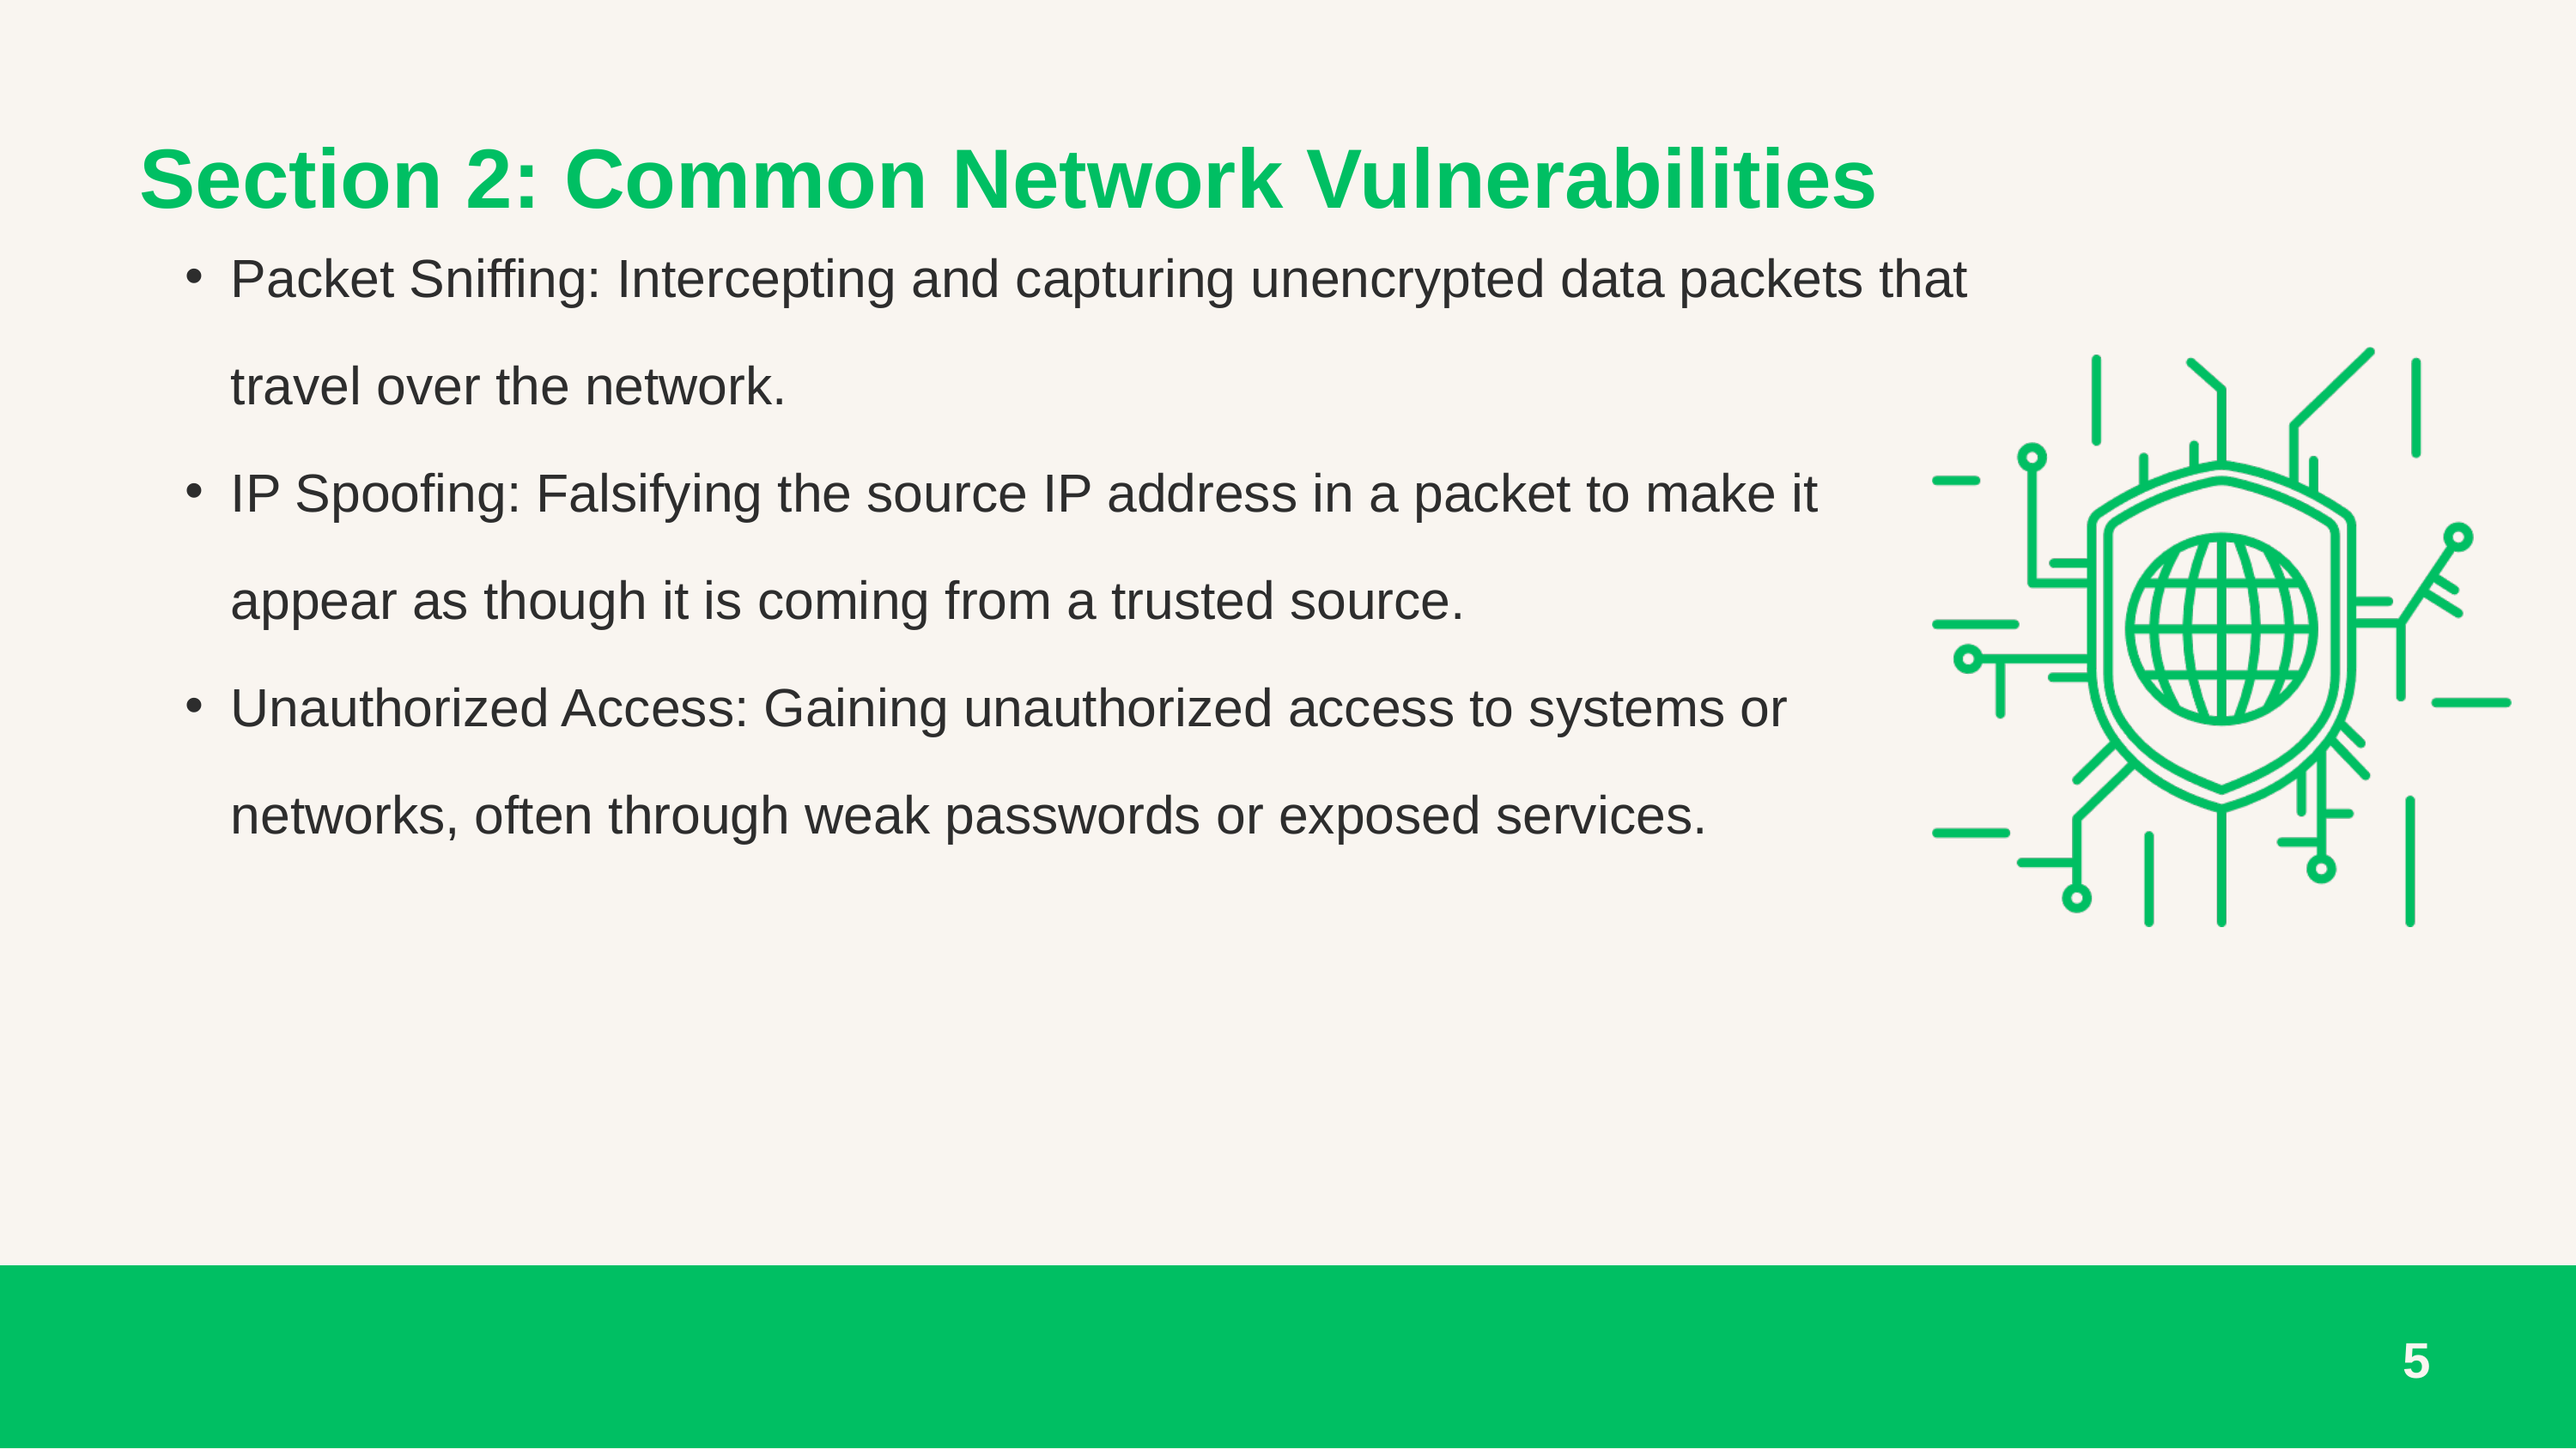

Section 2: Common Network Vulnerabilities
Packet Sniffing: Intercepting and capturing unencrypted data packets that travel over the network.
IP Spoofing: Falsifying the source IP address in a packet to make it appear as though it is coming from a trusted source.
Unauthorized Access: Gaining unauthorized access to systems or networks, often through weak passwords or exposed services.

5